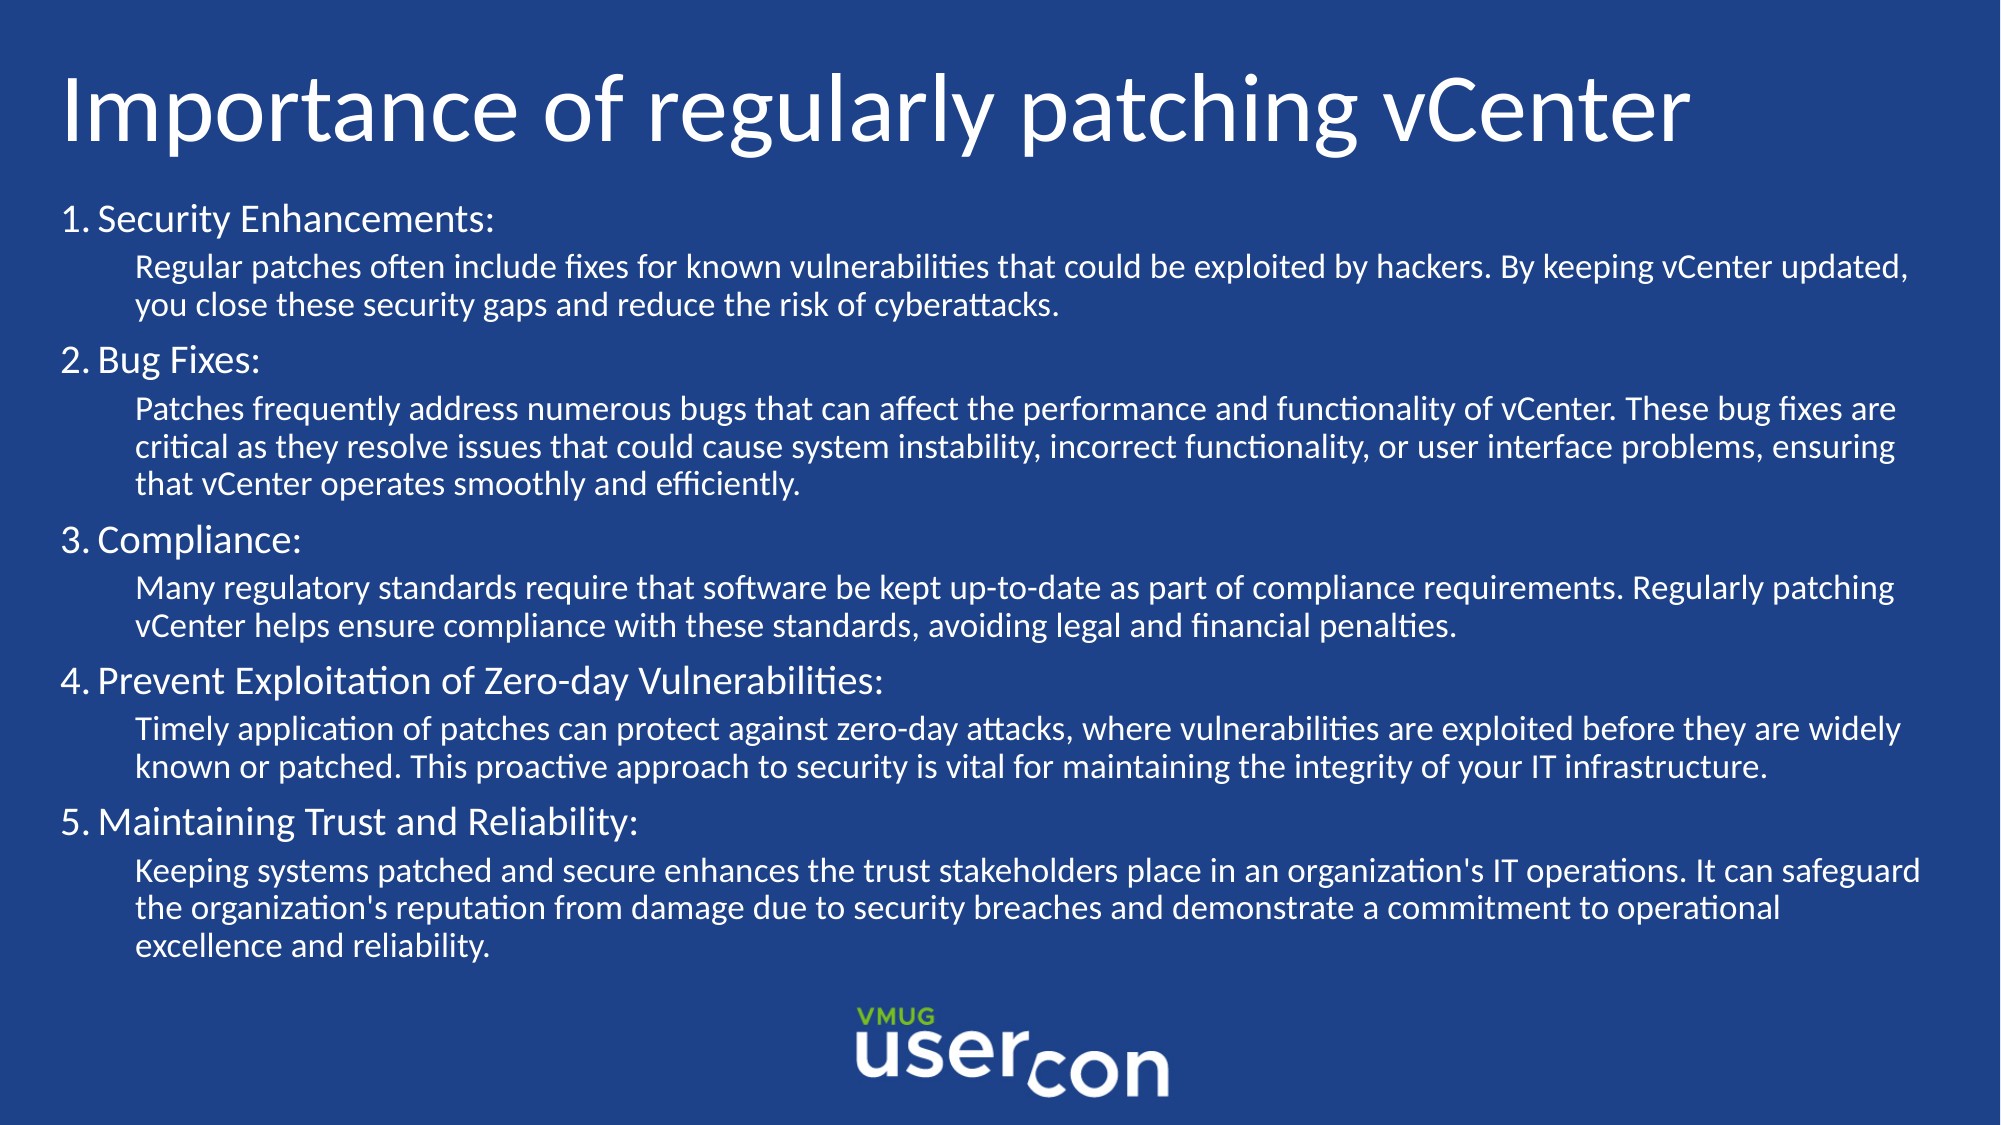

# Importance of regularly patching vCenter
Security Enhancements:
Regular patches often include fixes for known vulnerabilities that could be exploited by hackers. By keeping vCenter updated, you close these security gaps and reduce the risk of cyberattacks.
Bug Fixes:
Patches frequently address numerous bugs that can affect the performance and functionality of vCenter. These bug fixes are critical as they resolve issues that could cause system instability, incorrect functionality, or user interface problems, ensuring that vCenter operates smoothly and efficiently.
Compliance:
Many regulatory standards require that software be kept up-to-date as part of compliance requirements. Regularly patching vCenter helps ensure compliance with these standards, avoiding legal and financial penalties.
Prevent Exploitation of Zero-day Vulnerabilities:
Timely application of patches can protect against zero-day attacks, where vulnerabilities are exploited before they are widely known or patched. This proactive approach to security is vital for maintaining the integrity of your IT infrastructure.
Maintaining Trust and Reliability:
Keeping systems patched and secure enhances the trust stakeholders place in an organization's IT operations. It can safeguard the organization's reputation from damage due to security breaches and demonstrate a commitment to operational excellence and reliability.